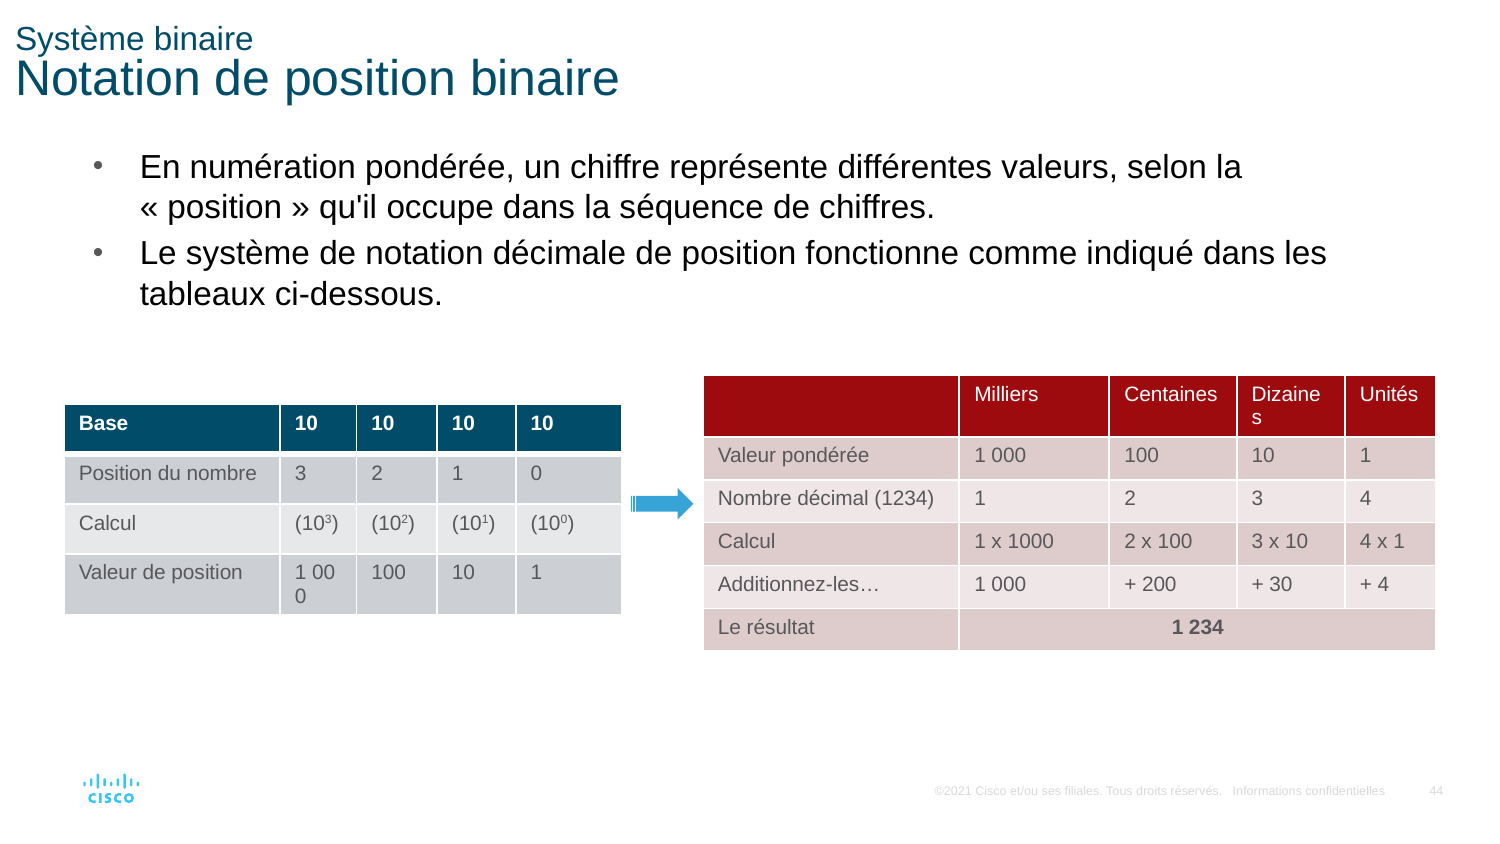

# Système binaire Notation de position binaire
En numération pondérée, un chiffre représente différentes valeurs, selon la « position » qu'il occupe dans la séquence de chiffres.
Le système de notation décimale de position fonctionne comme indiqué dans les tableaux ci-dessous.
|  | Milliers | Centaines | Dizaines | Unités |
| --- | --- | --- | --- | --- |
| Valeur pondérée | 1 000 | 100 | 10 | 1 |
| Nombre décimal (1234) | 1 | 2 | 3 | 4 |
| Calcul | 1 x 1000 | 2 x 100 | 3 x 10 | 4 x 1 |
| Additionnez-les… | 1 000 | + 200 | + 30 | + 4 |
| Le résultat | 1 234 |  |  |  |
| Base | 10 | 10 | 10 | 10 |
| --- | --- | --- | --- | --- |
| Position du nombre | 3 | 2 | 1 | 0 |
| Calcul | (103) | (102) | (101) | (100) |
| Valeur de position | 1 000 | 100 | 10 | 1 |